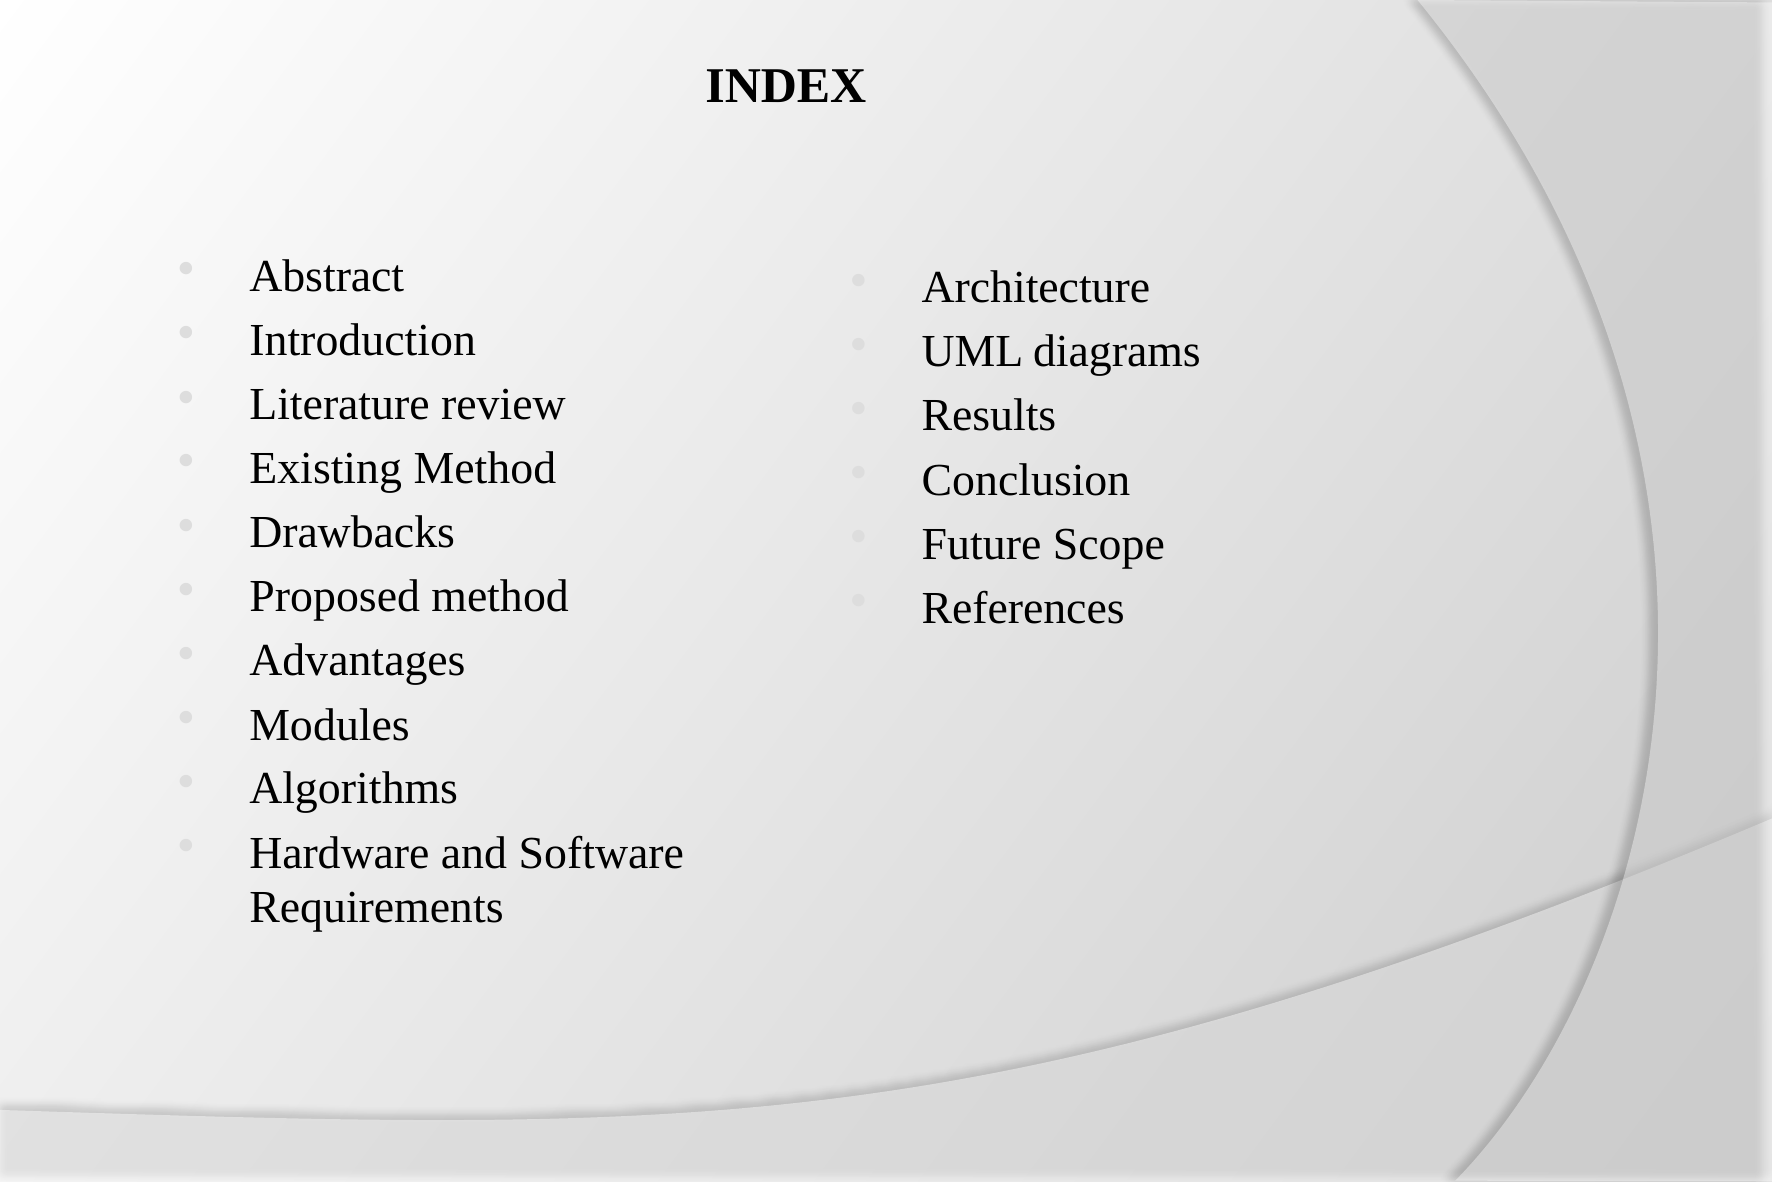

INDEX
Abstract
Introduction
Literature review
Existing Method
Drawbacks
Proposed method
Advantages
Modules
Algorithms
Hardware and Software Requirements

Architecture
UML diagrams
Results
Conclusion
Future Scope
References